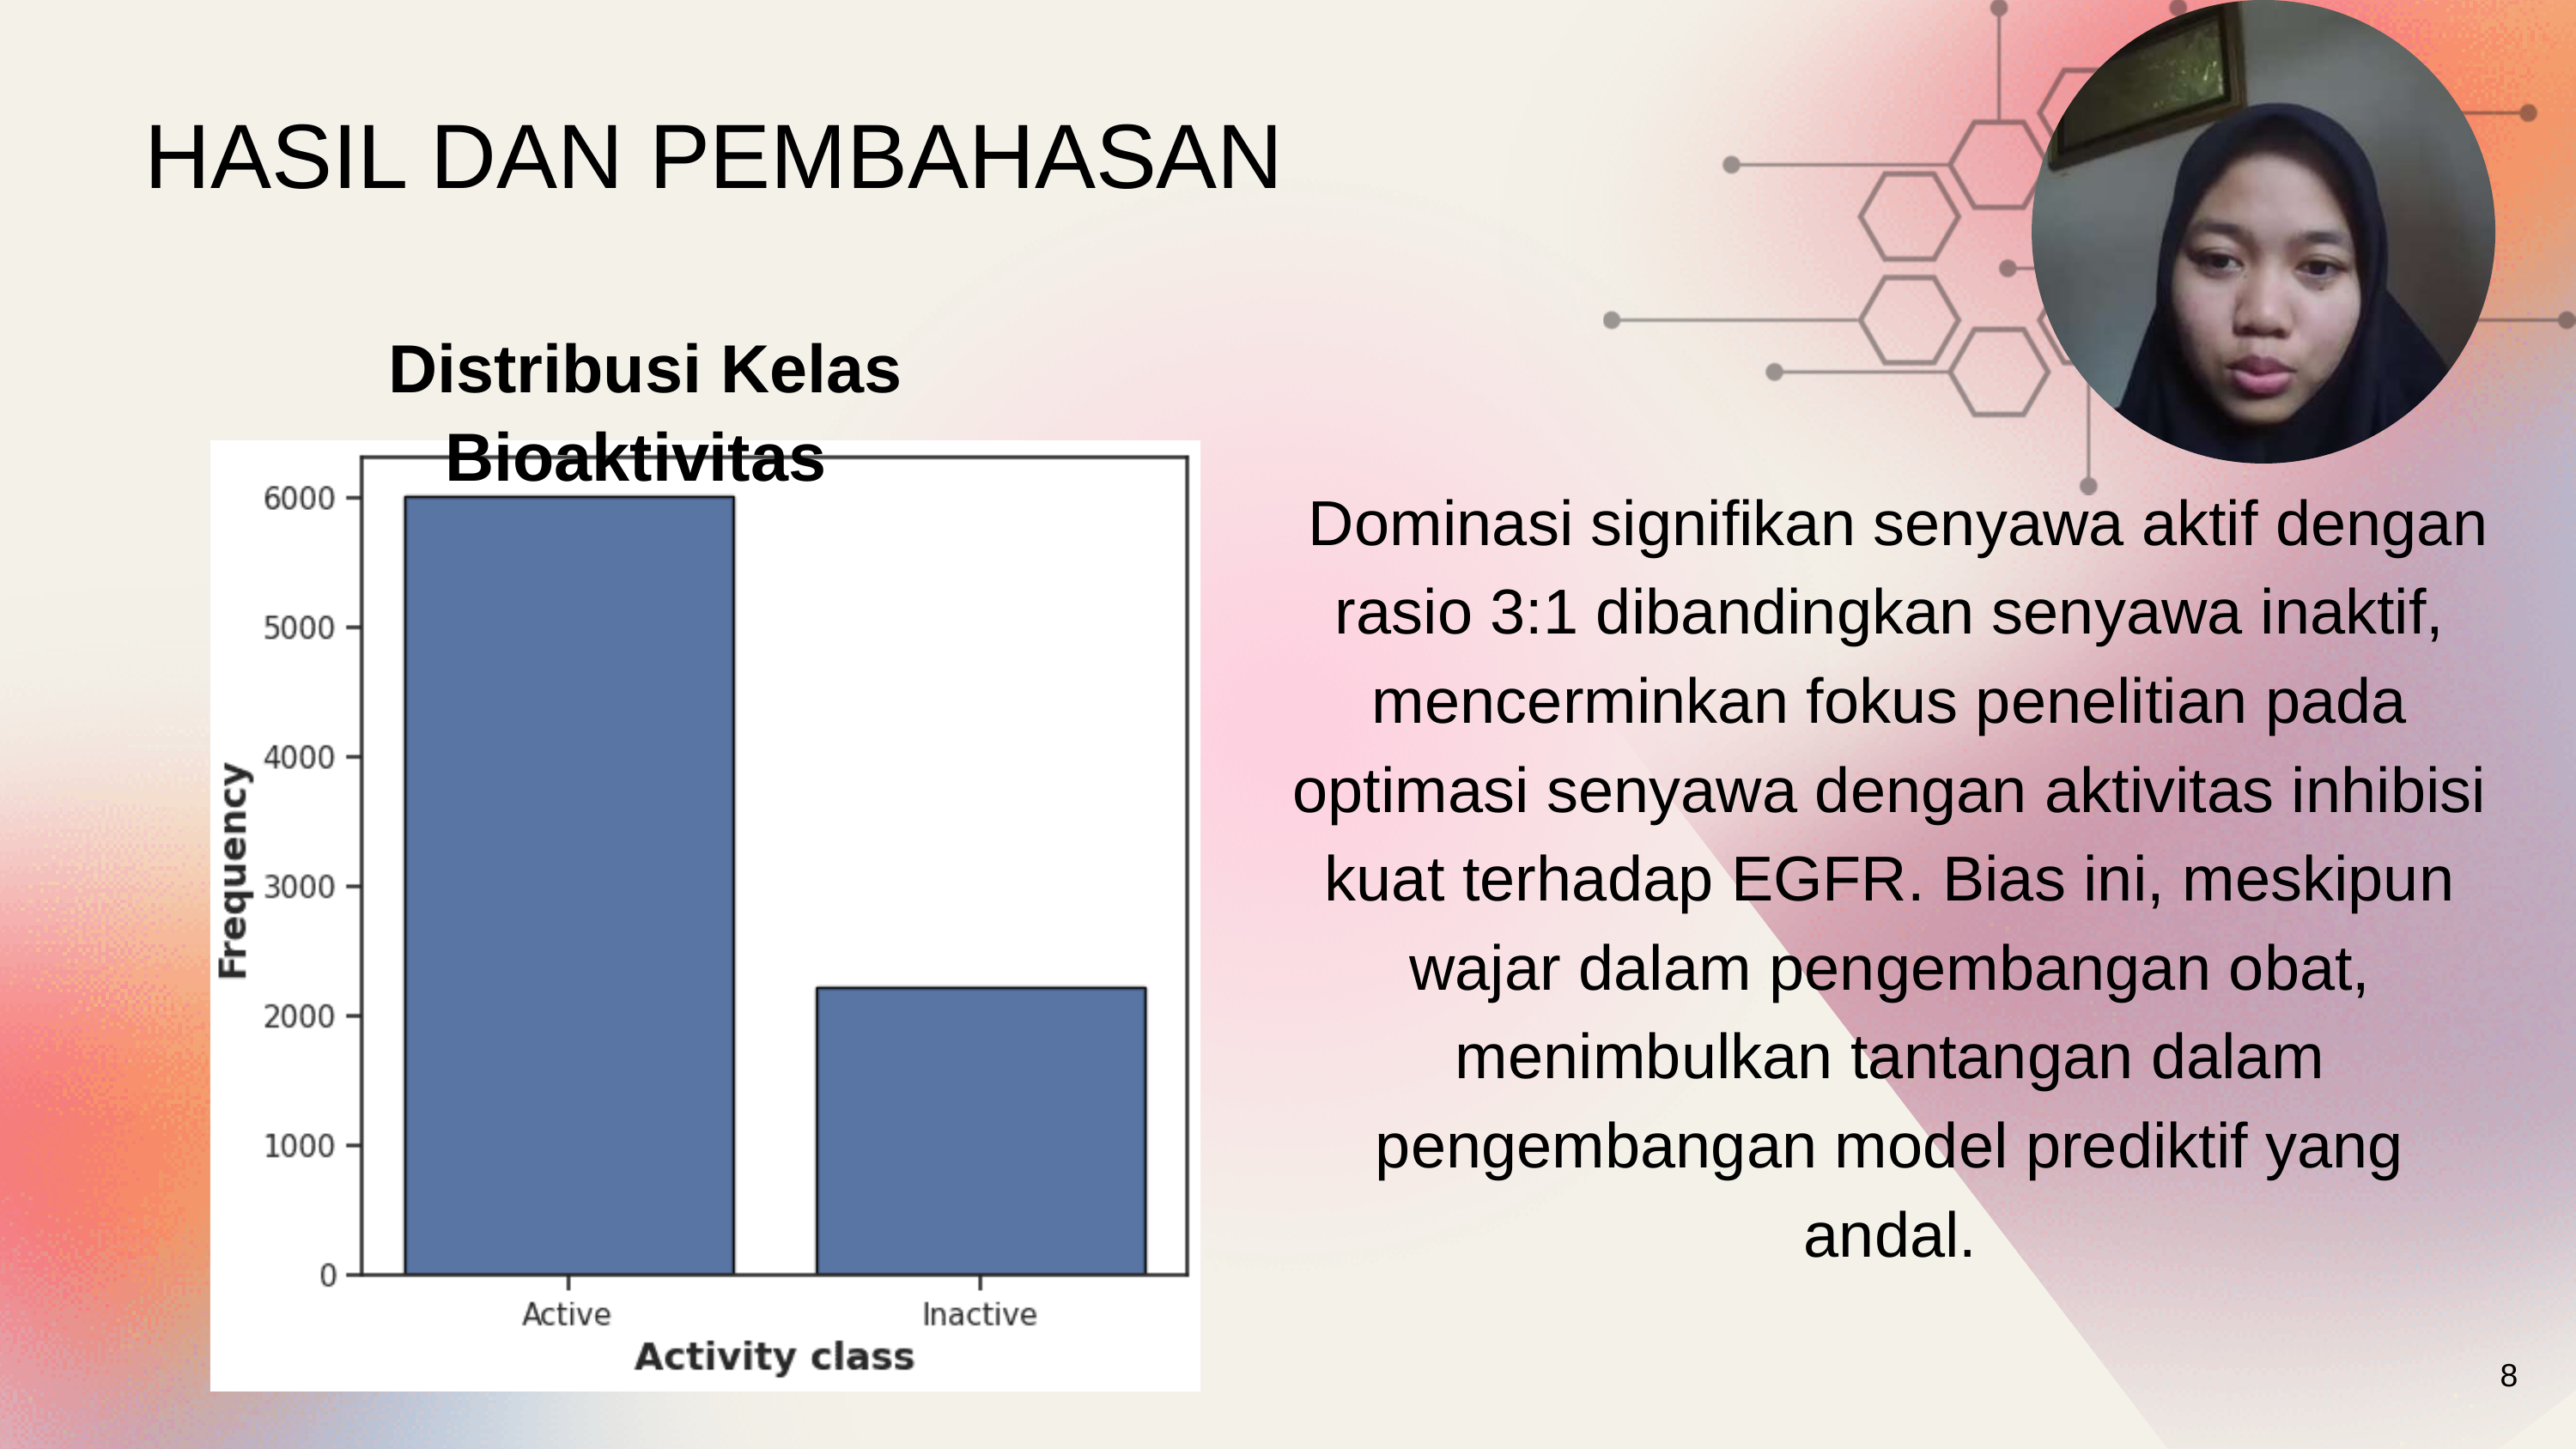

HASIL DAN PEMBAHASAN

Distribusi Kelas Bioaktivitas

 Dominasi signifikan senyawa aktif dengan rasio 3:1 dibandingkan senyawa inaktif, mencerminkan fokus penelitian pada optimasi senyawa dengan aktivitas inhibisi kuat terhadap EGFR. Bias ini, meskipun wajar dalam pengembangan obat, menimbulkan tantangan dalam pengembangan model prediktif yang andal.

8